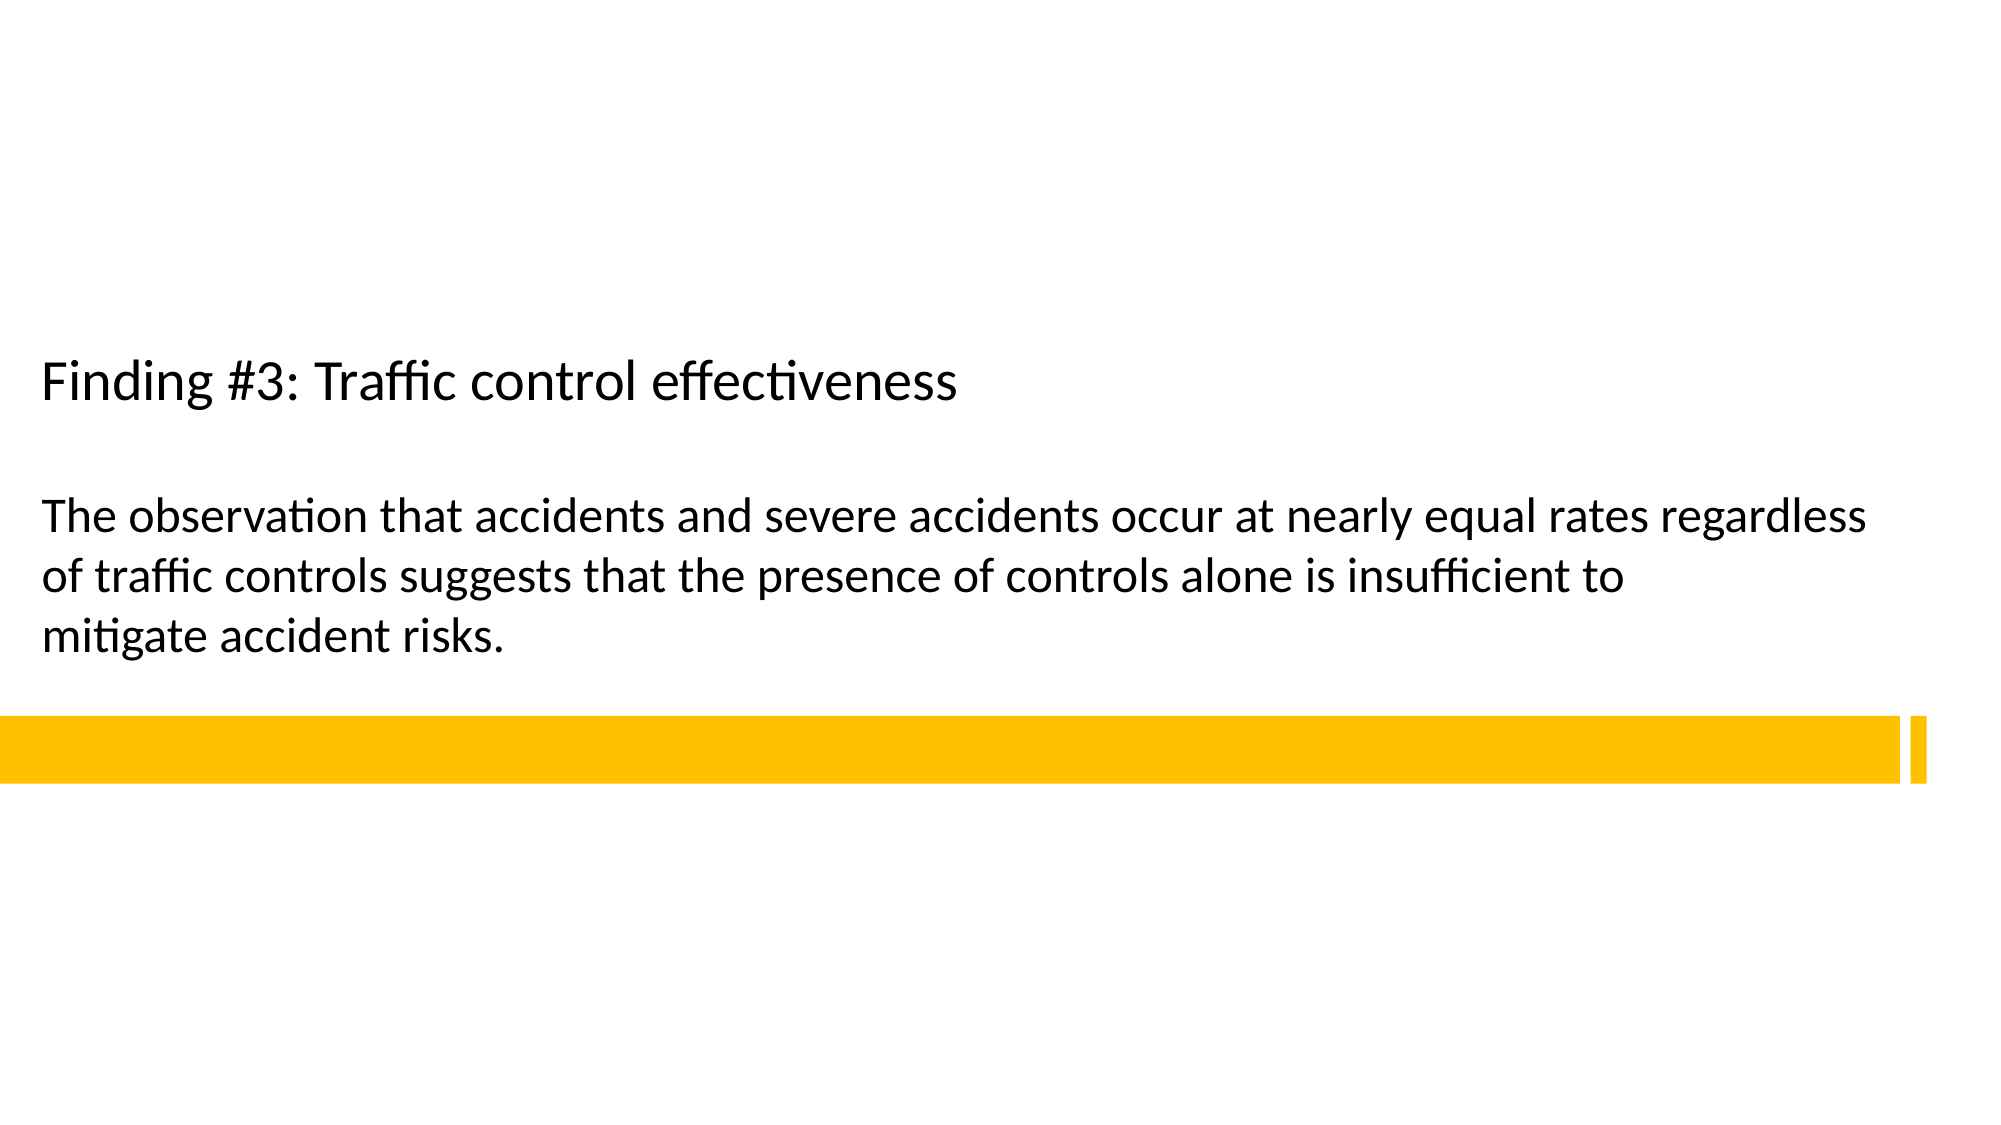

Finding #3: Traffic control effectiveness

The observation that accidents and severe accidents occur at nearly equal rates regardless of traffic controls suggests that the presence of controls alone is insufficient to mitigate accident risks.